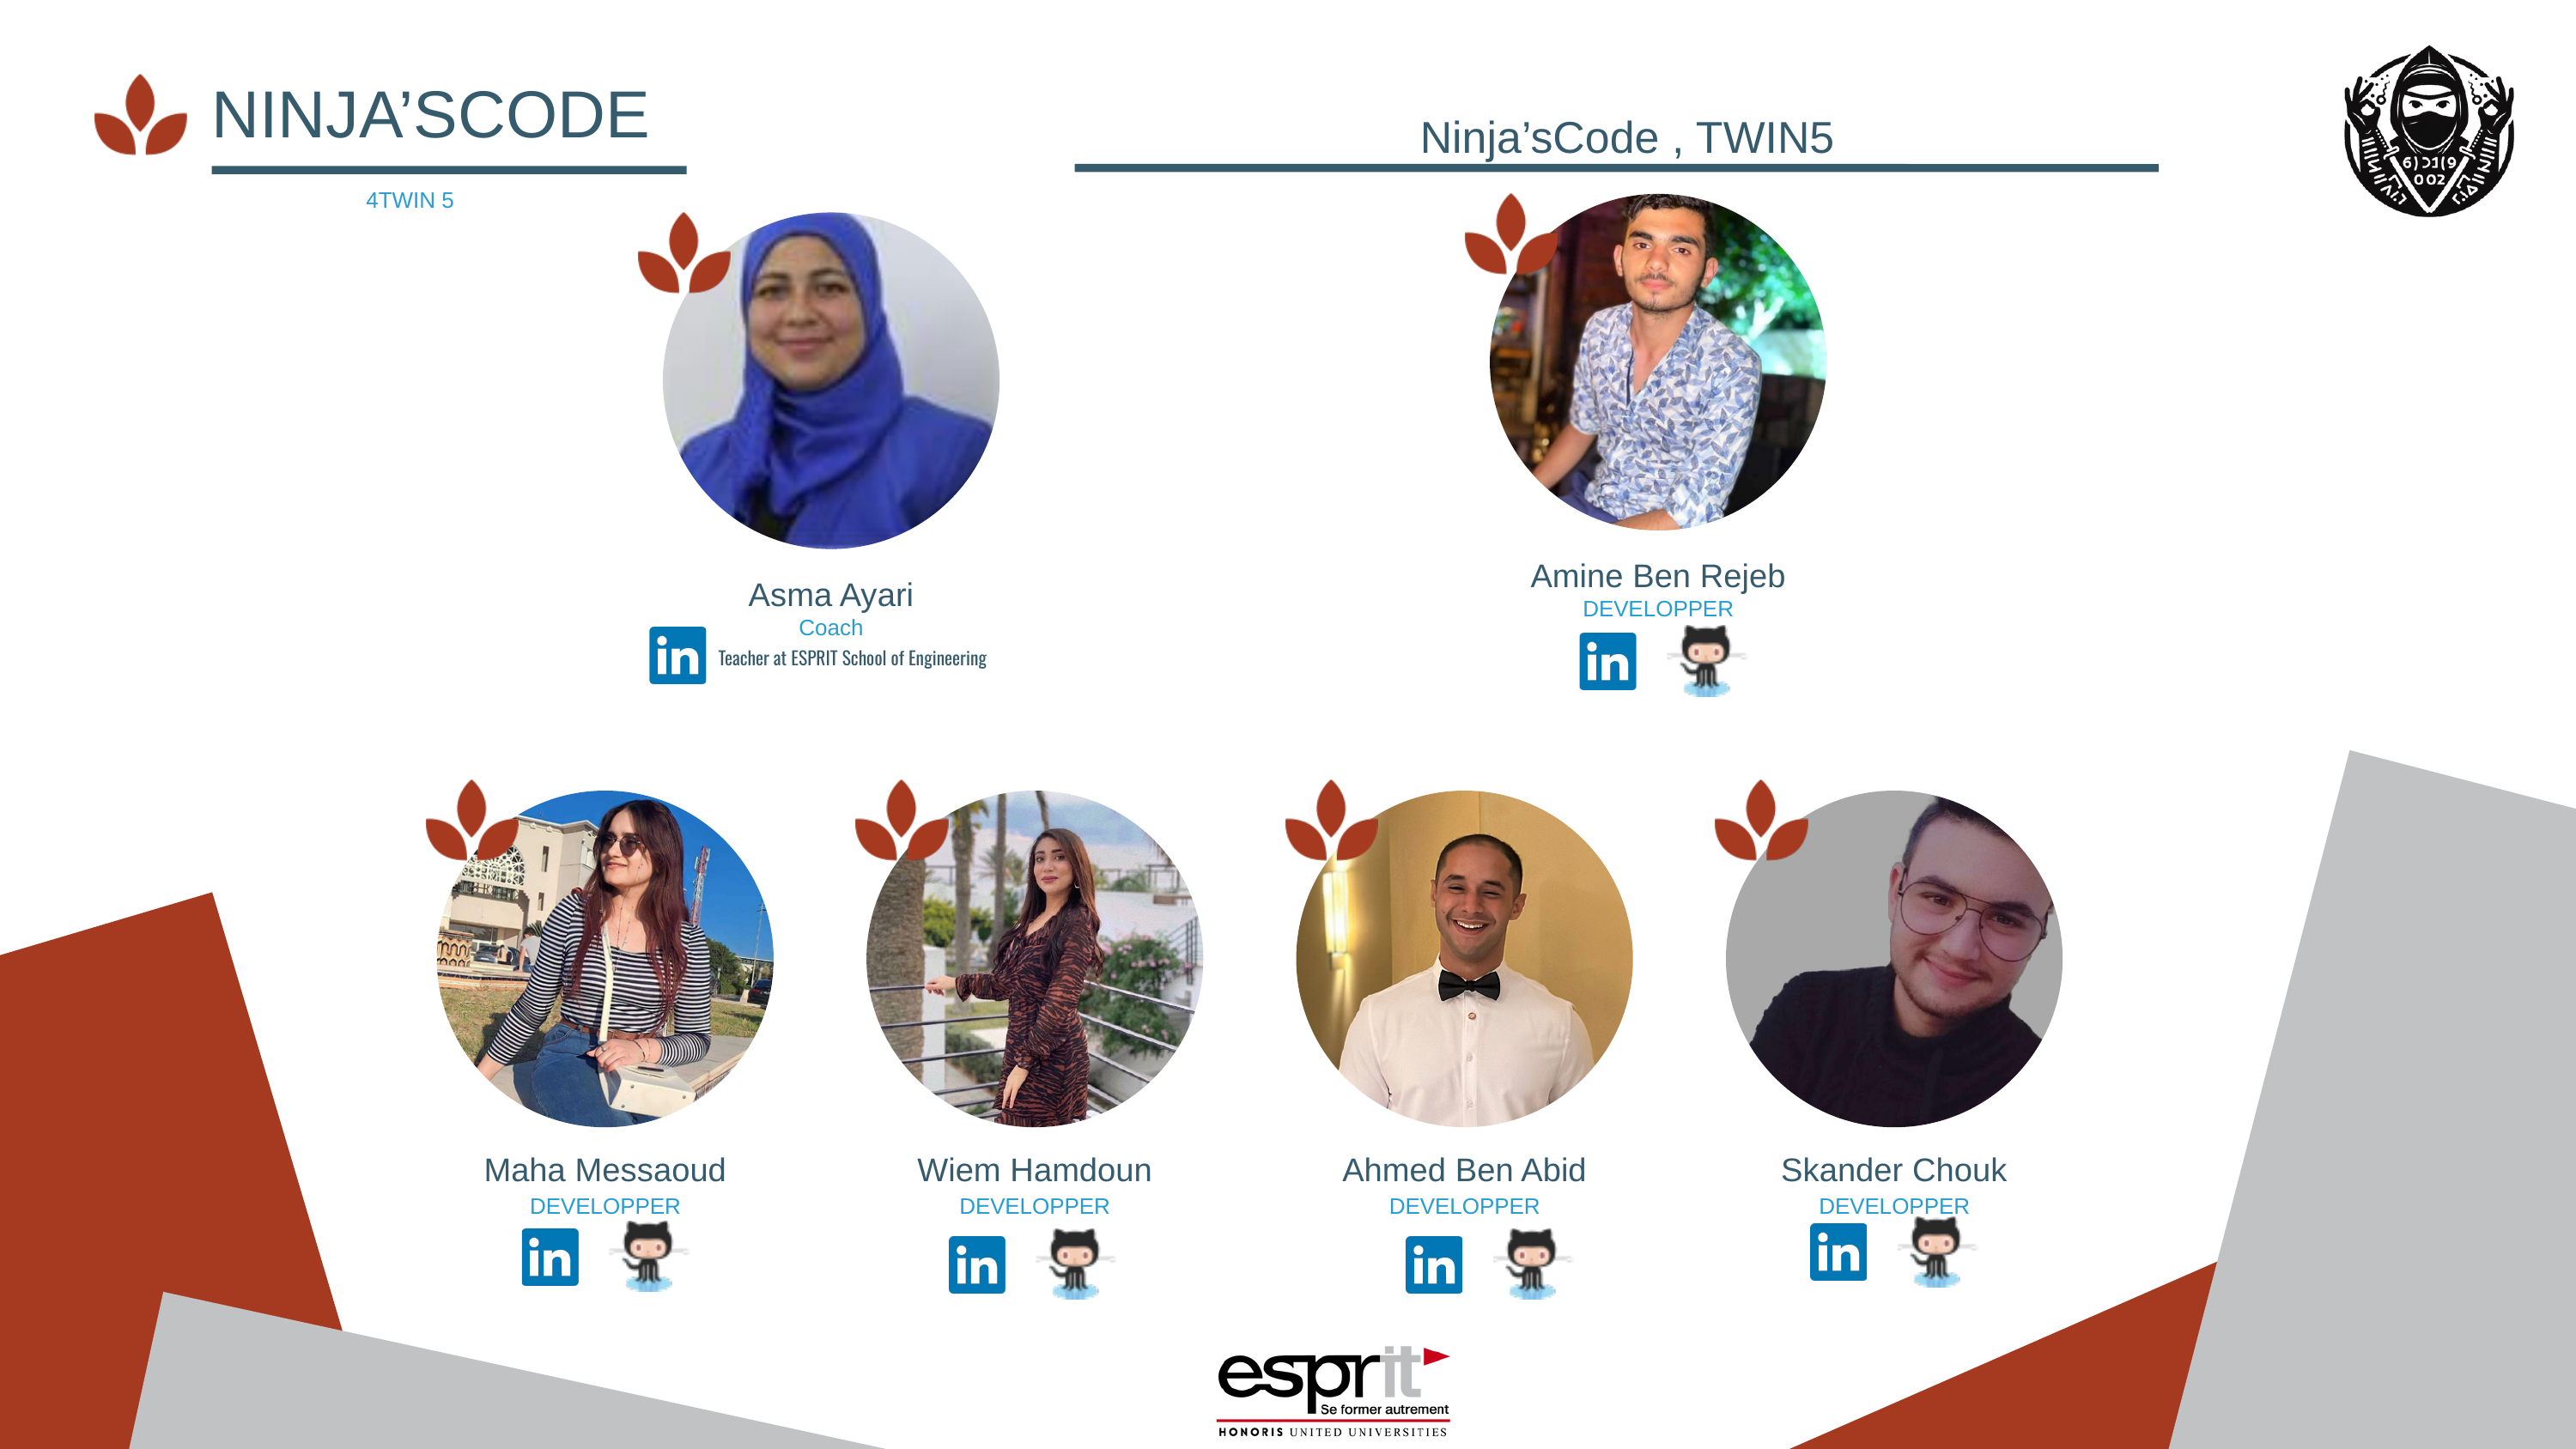

NINJA’SCODE

Ninja’sCode , TWIN5

4TWIN 5

Amine Ben Rejeb
Asma Ayari
DEVELOPPER
Coach

Teacher at ESPRIT School of Engineering

Maha Messaoud
Wiem Hamdoun
Ahmed Ben Abid
Skander Chouk
DEVELOPPER
DEVELOPPER
DEVELOPPER
DEVELOPPER